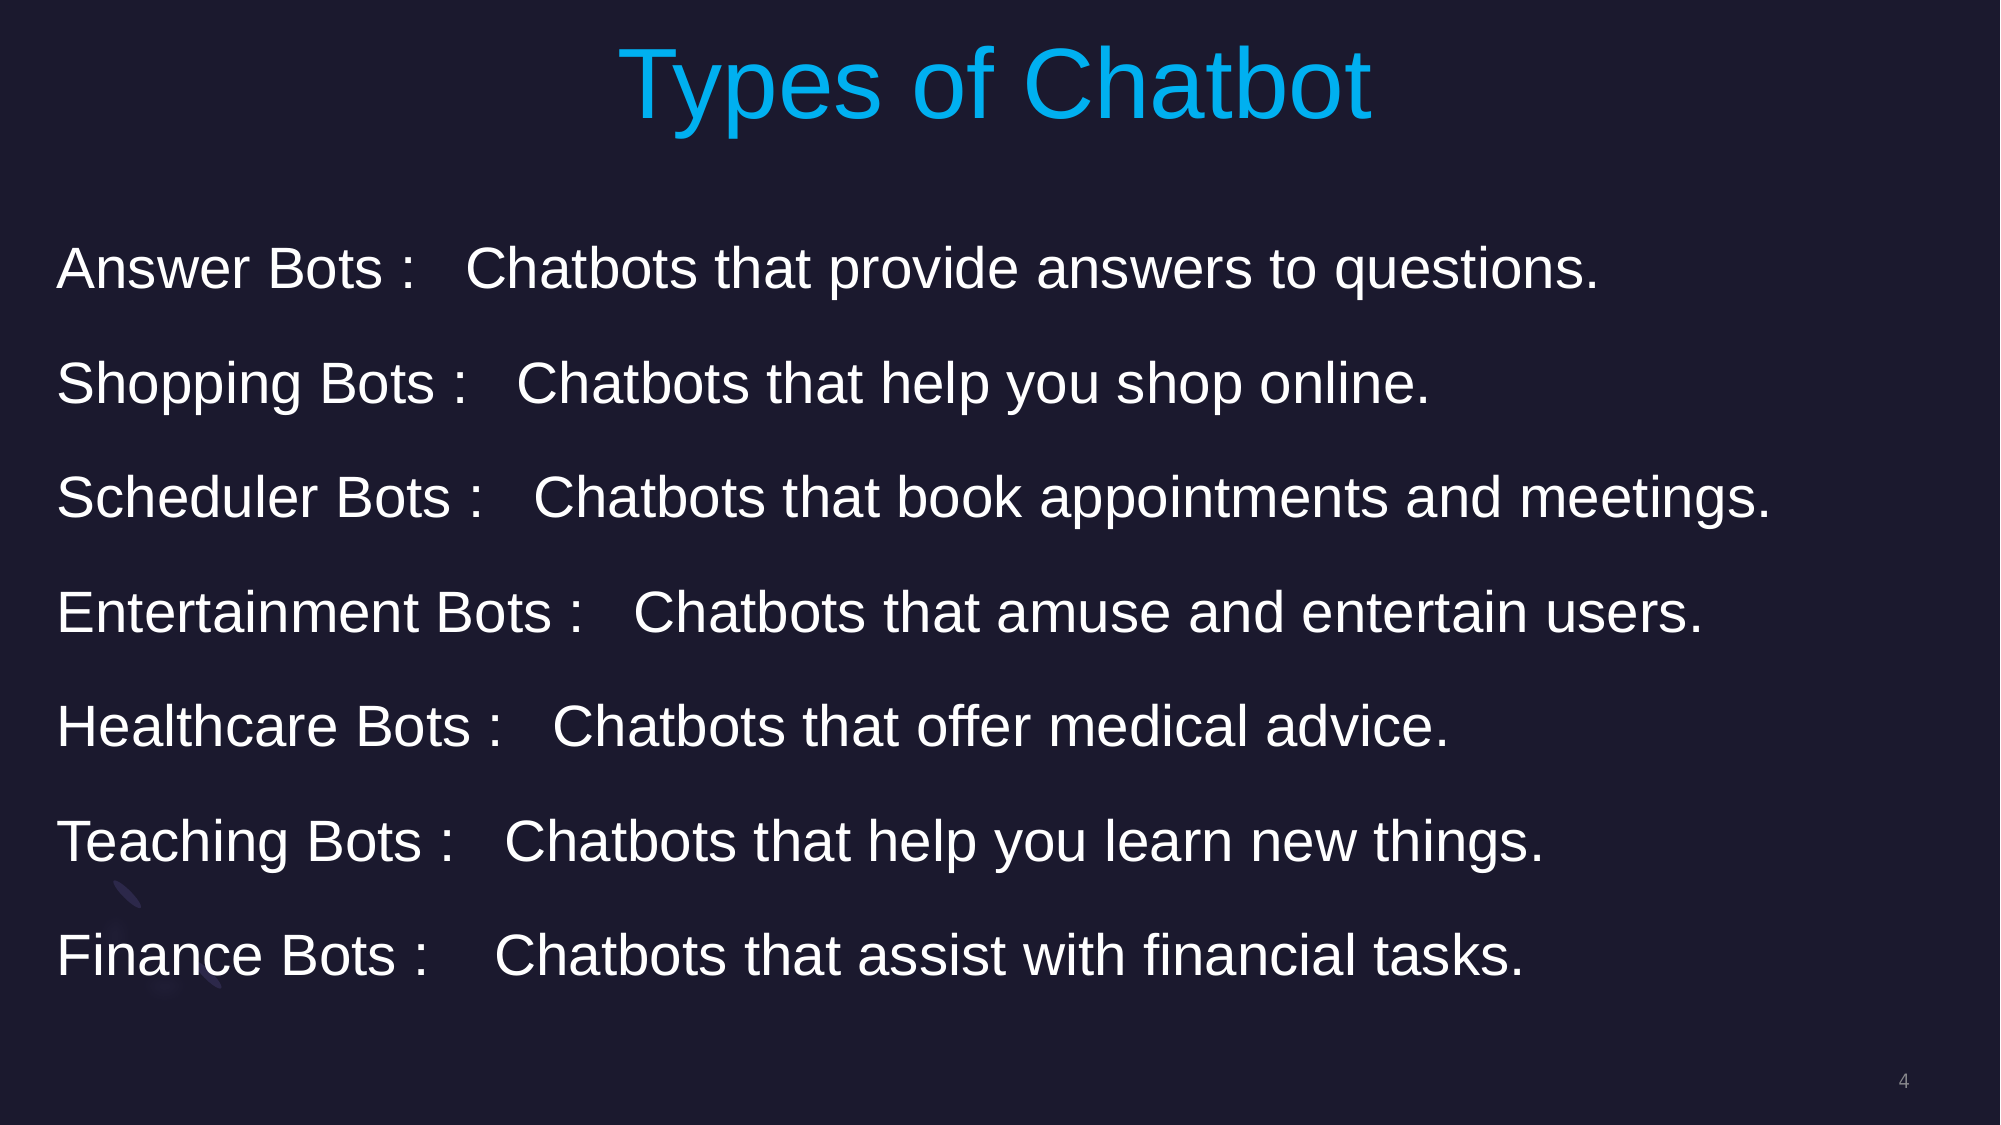

# Types of Chatbot
Answer Bots :   Chatbots that provide answers to questions.
Shopping Bots :   Chatbots that help you shop online.
Scheduler Bots :   Chatbots that book appointments and meetings.
Entertainment Bots :   Chatbots that amuse and entertain users.
Healthcare Bots :   Chatbots that offer medical advice.
Teaching Bots :   Chatbots that help you learn new things.
Finance Bots :    Chatbots that assist with financial tasks.
4
Sample Footer Text